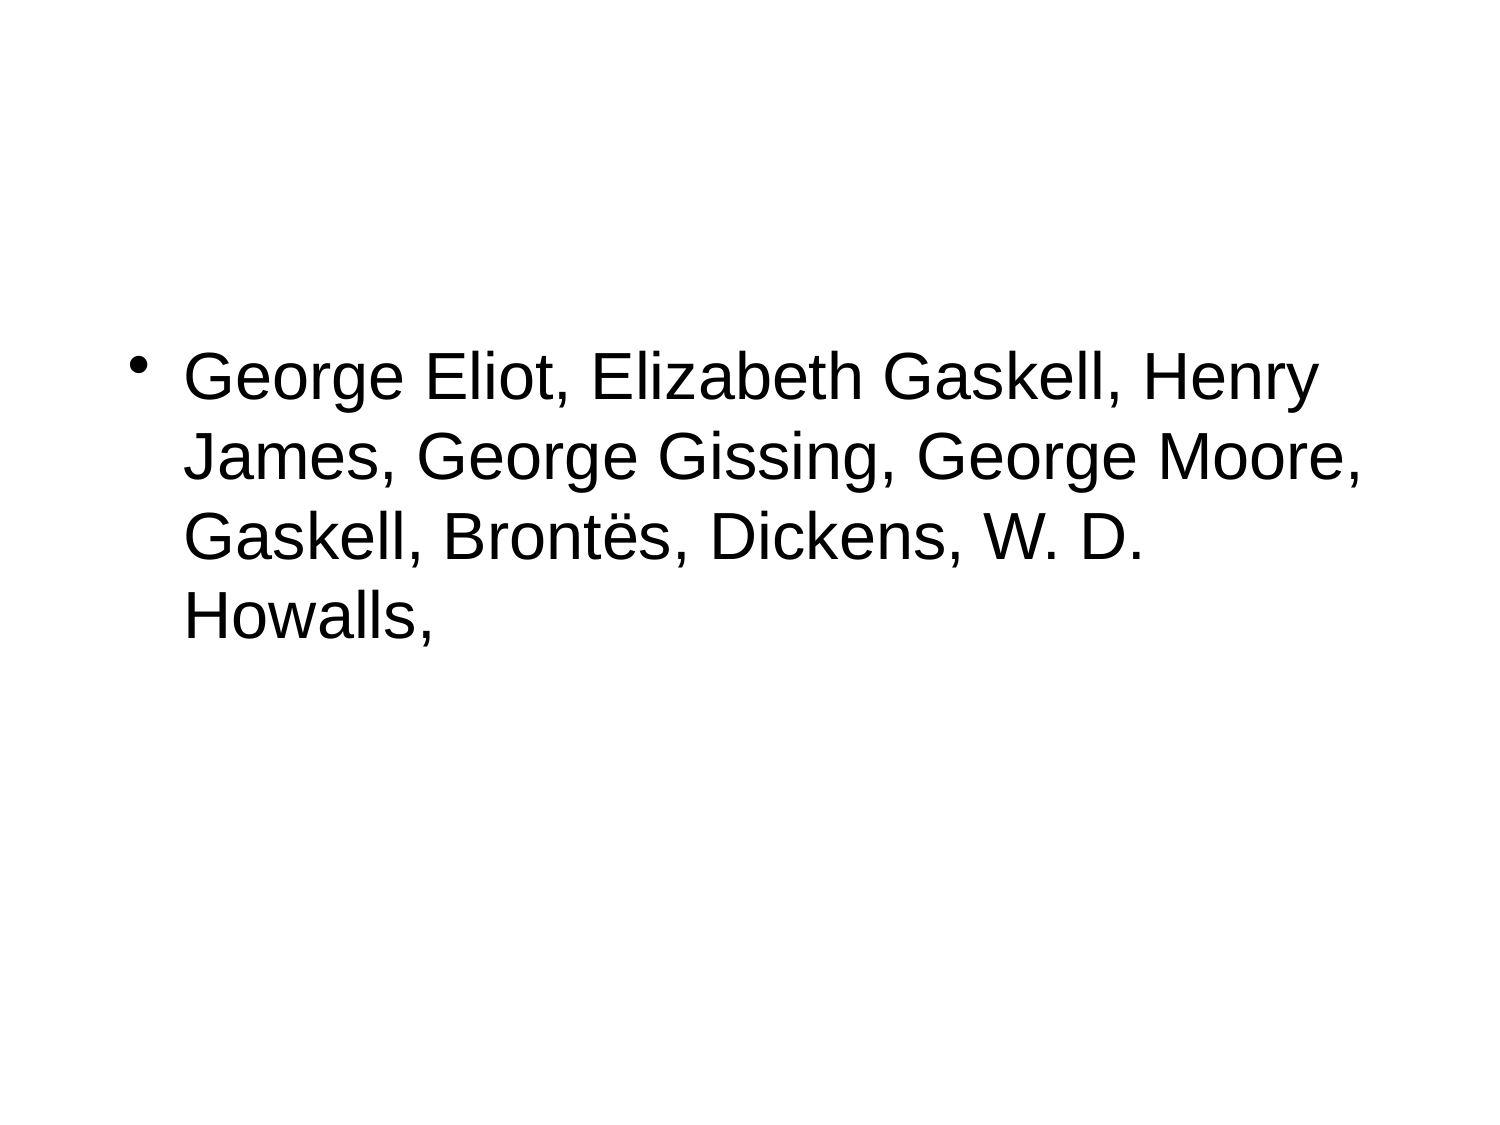

#
George Eliot, Elizabeth Gaskell, Henry James, George Gissing, George Moore, Gaskell, Brontës, Dickens, W. D. Howalls,